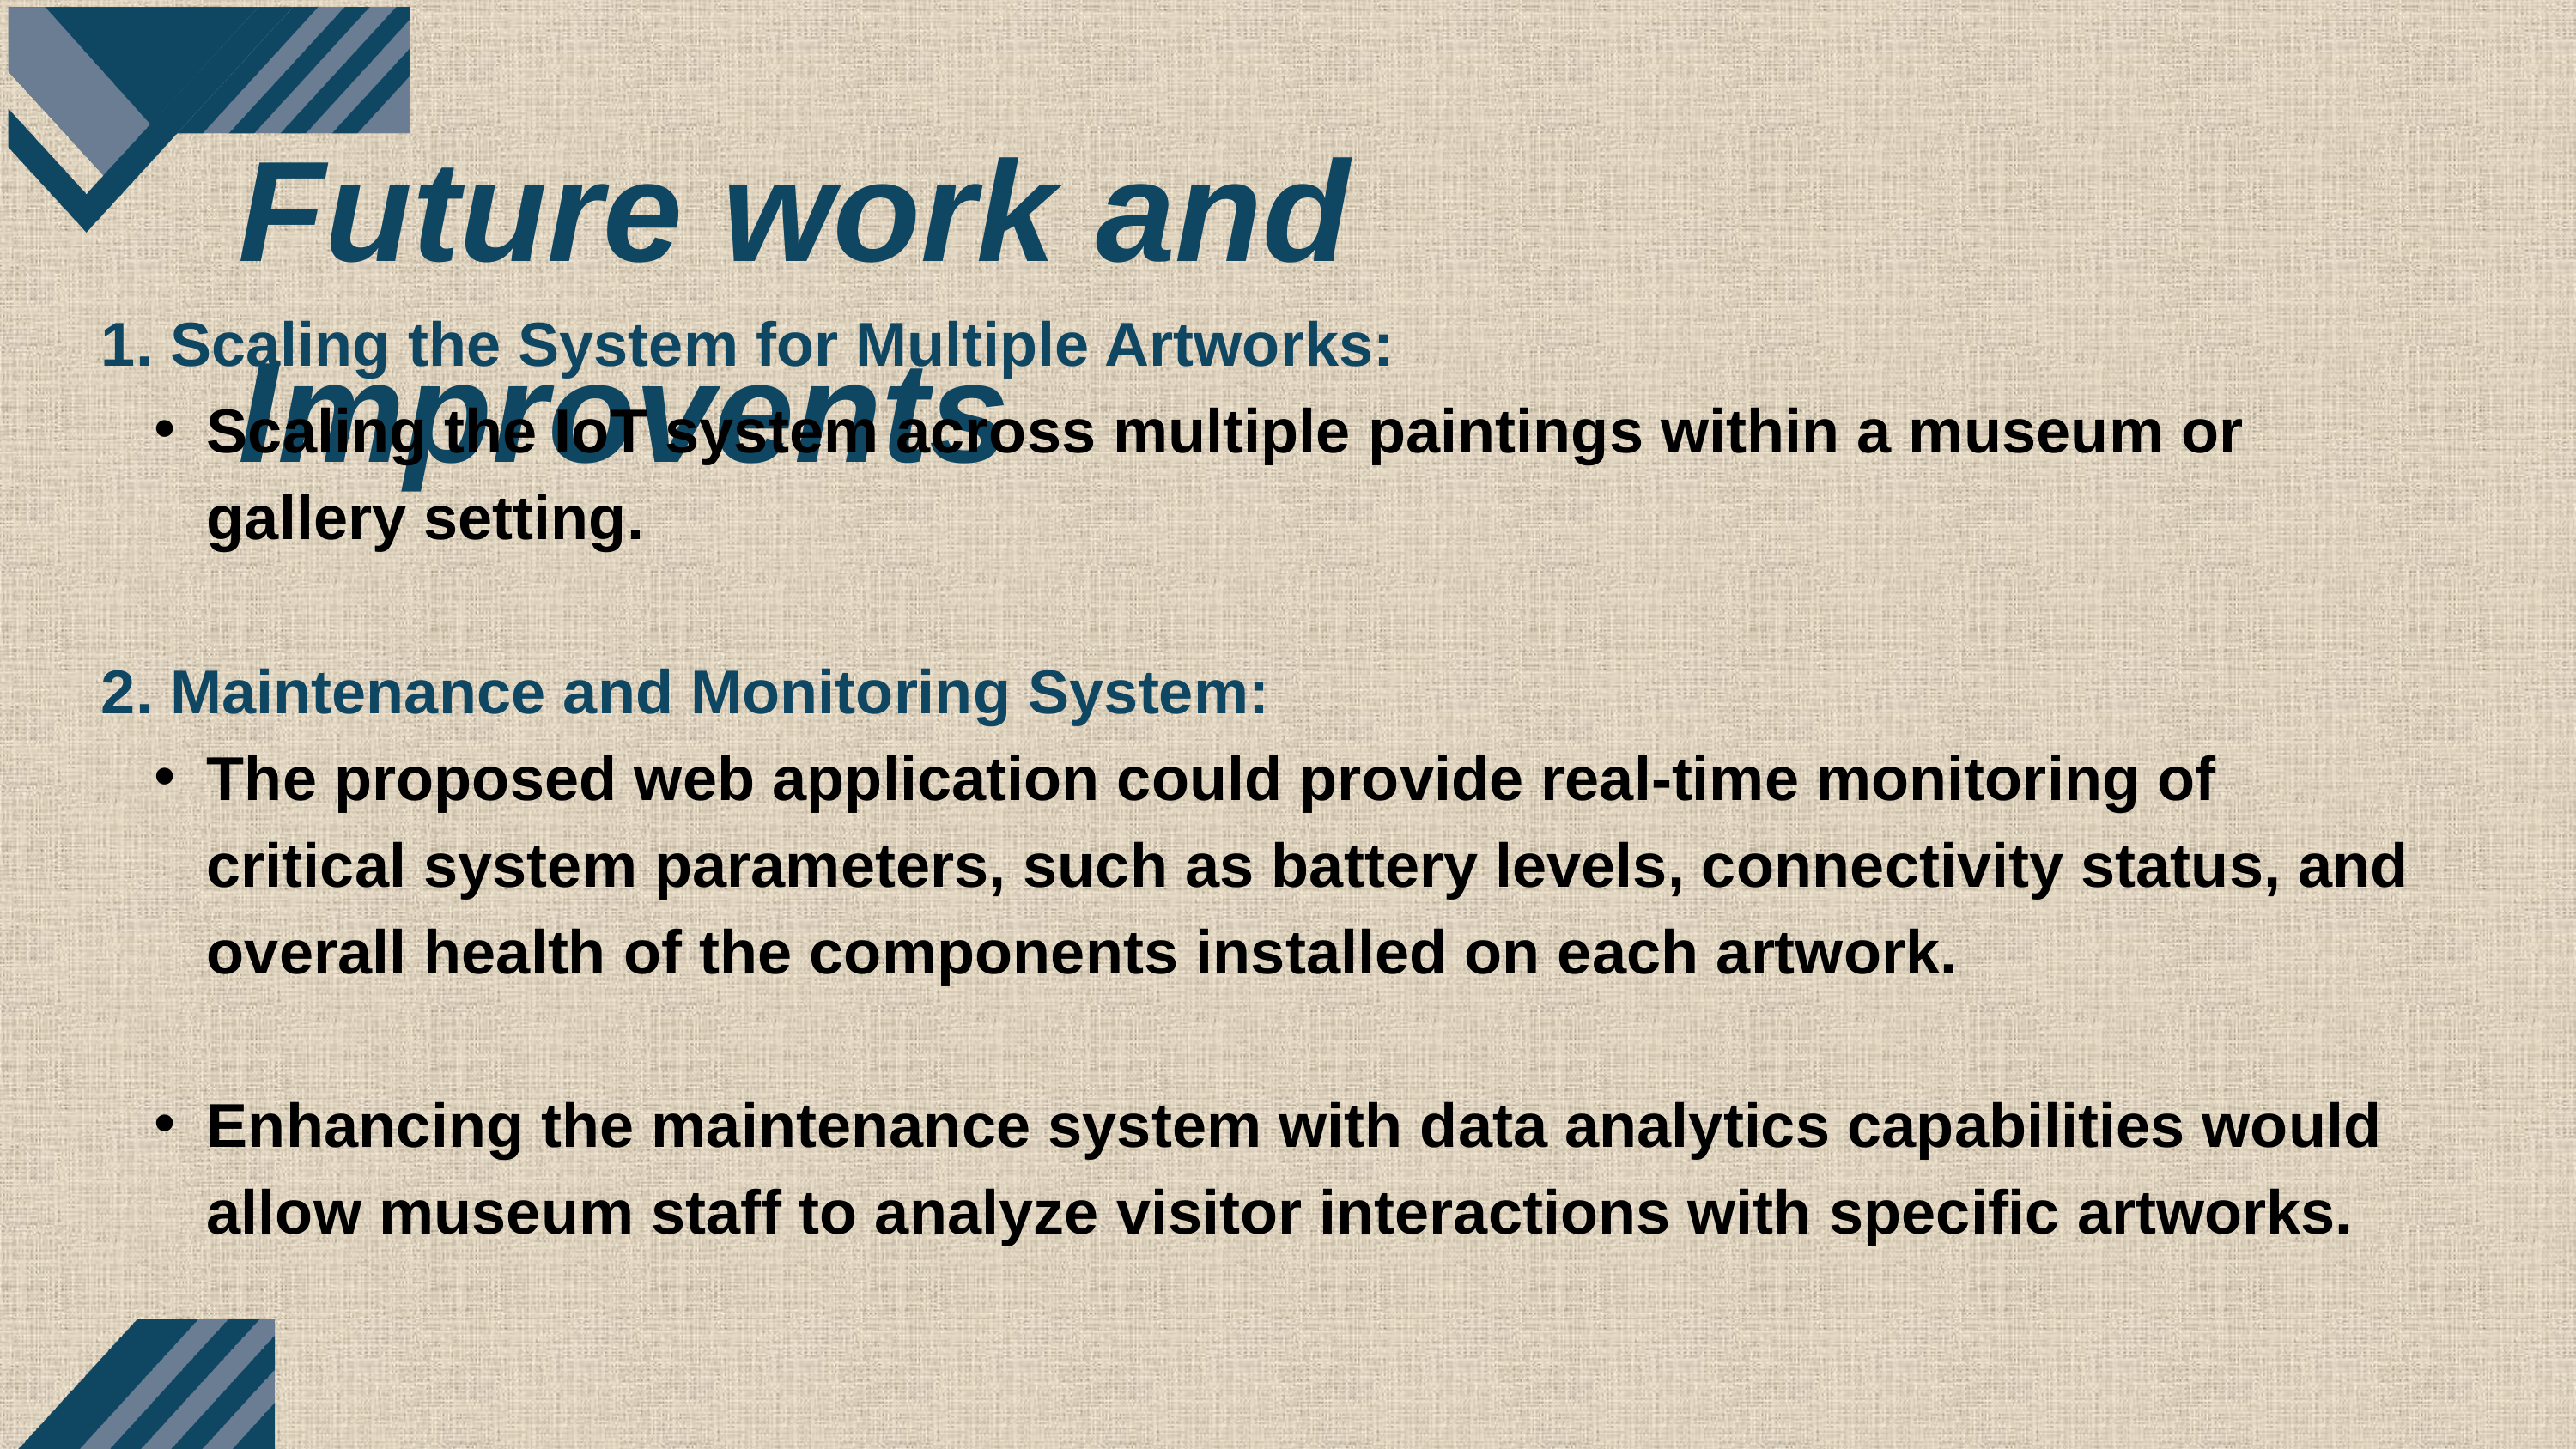

Future work and Improvents
1. Scaling the System for Multiple Artworks:
Scaling the IoT system across multiple paintings within a museum or gallery setting.

2. Maintenance and Monitoring System:
The proposed web application could provide real-time monitoring of critical system parameters, such as battery levels, connectivity status, and overall health of the components installed on each artwork.

Enhancing the maintenance system with data analytics capabilities would allow museum staff to analyze visitor interactions with specific artworks.